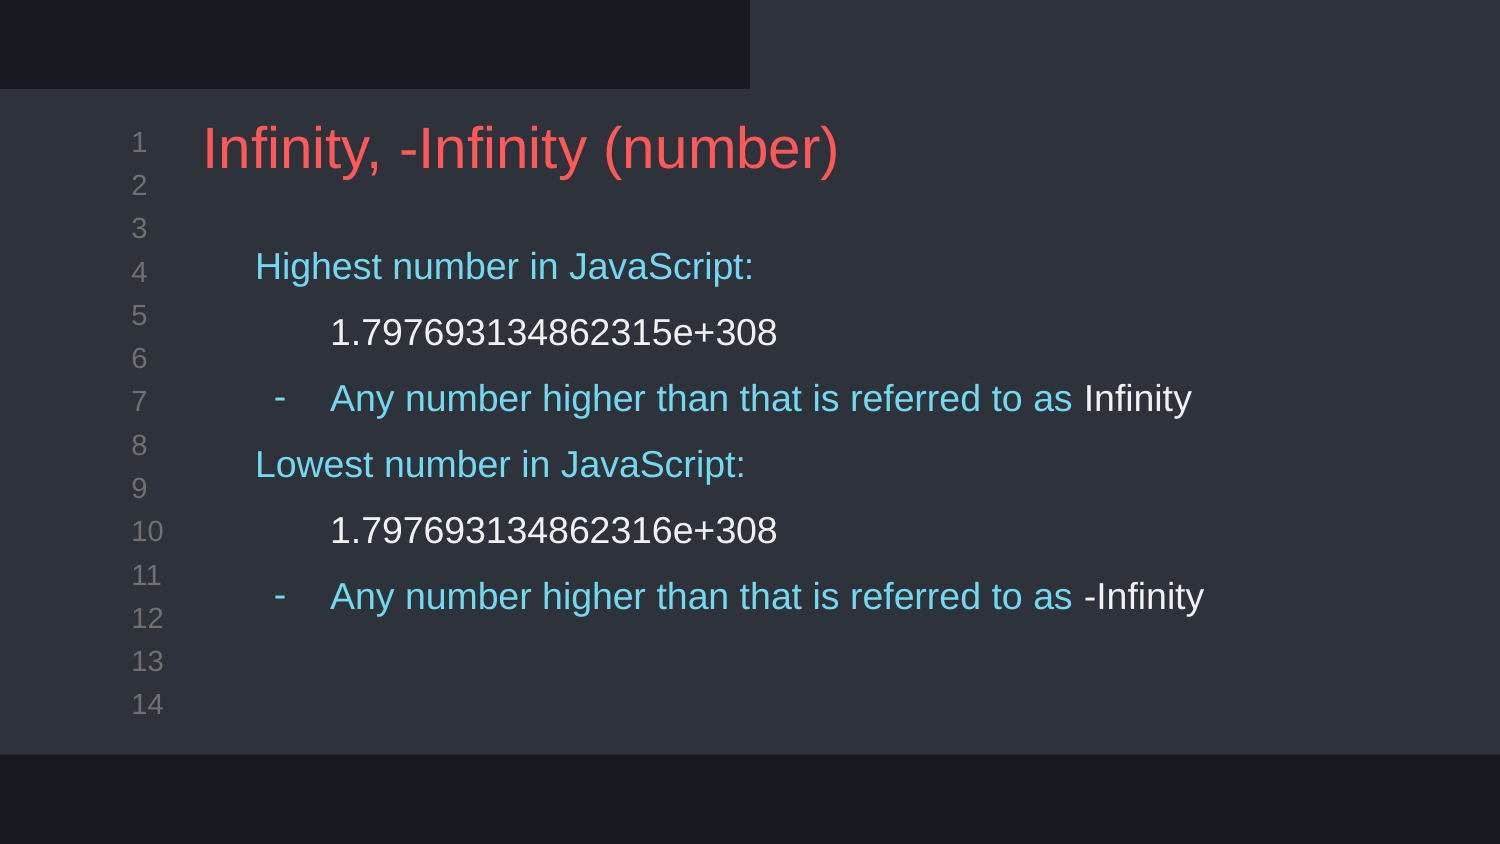

# Infinity, -Infinity (number)

Highest number in JavaScript:
1.797693134862315e+308
Any number higher than that is referred to as Infinity
Lowest number in JavaScript:
1.797693134862316e+308
Any number higher than that is referred to as -Infinity